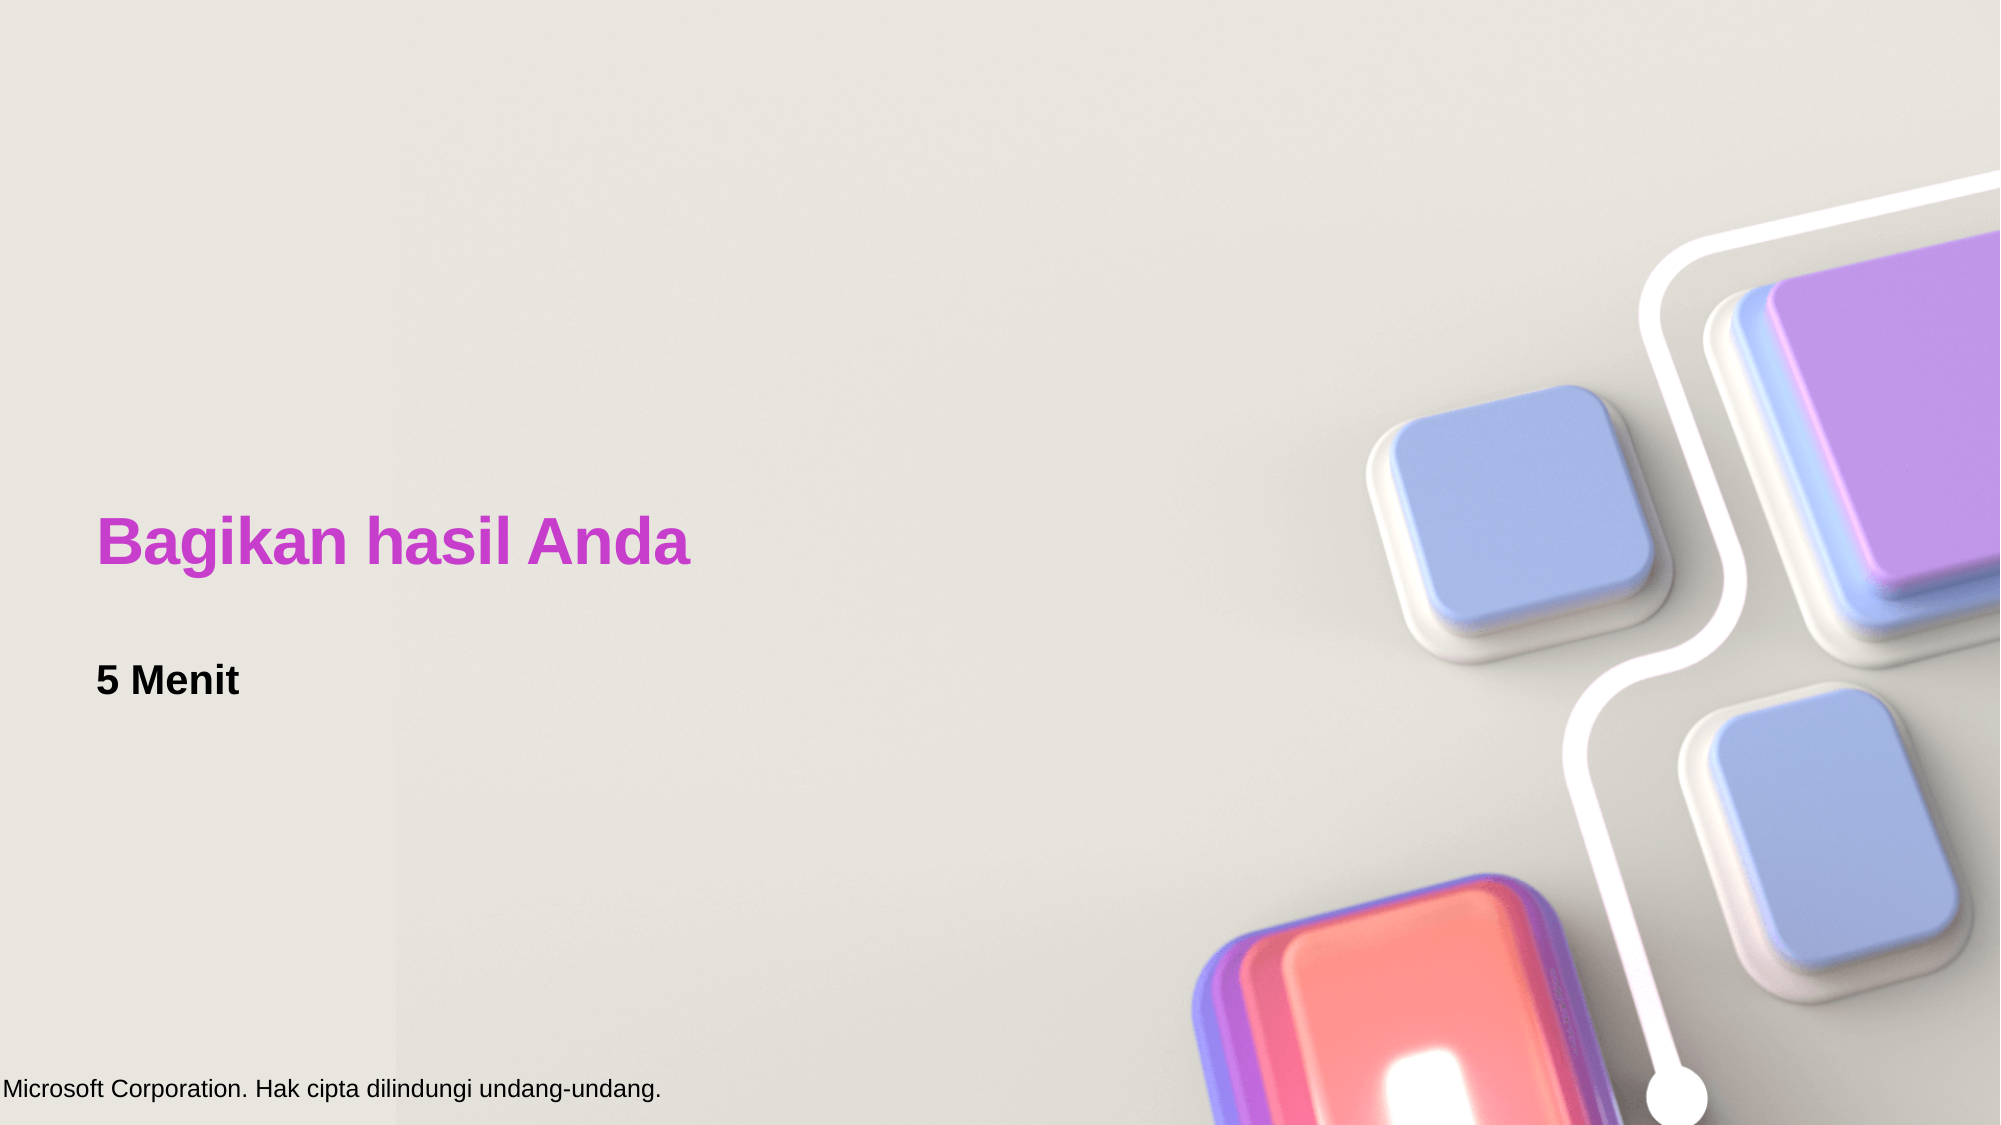

# Bagikan hasil Anda
5 Menit
© 2025 Microsoft Corporation. Hak cipta dilindungi undang-undang.